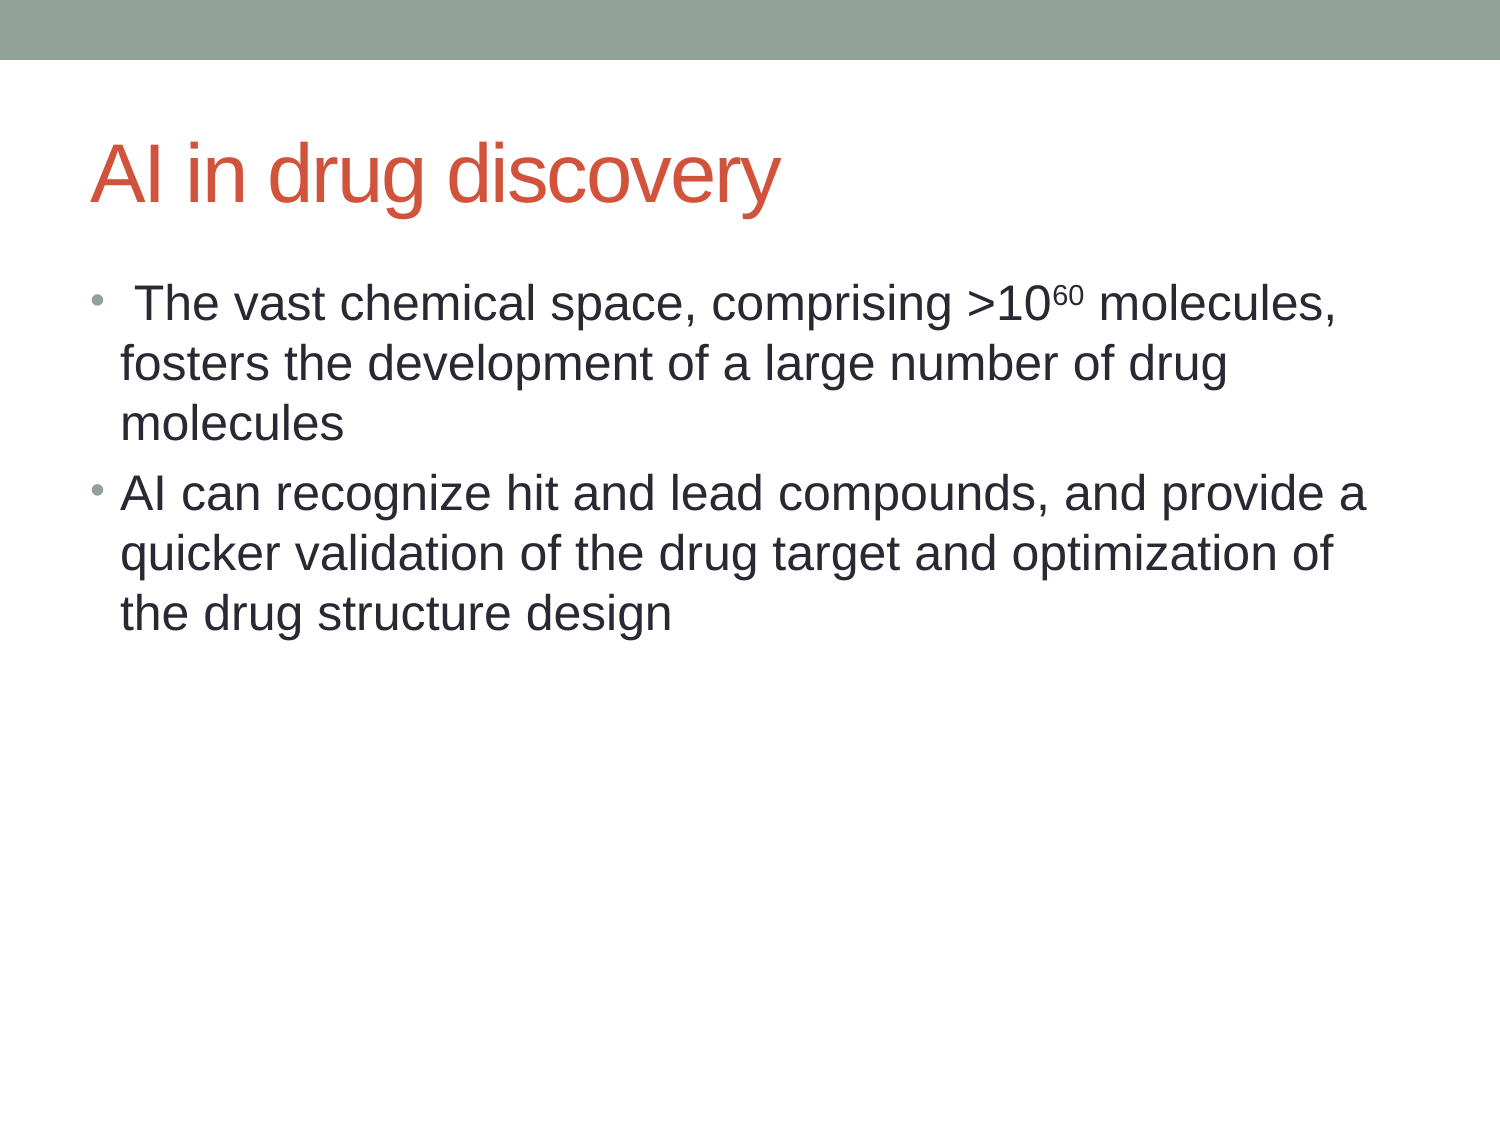

# AI in drug discovery
 The vast chemical space, comprising >1060 molecules, fosters the development of a large number of drug molecules
AI can recognize hit and lead compounds, and provide a quicker validation of the drug target and optimization of the drug structure design